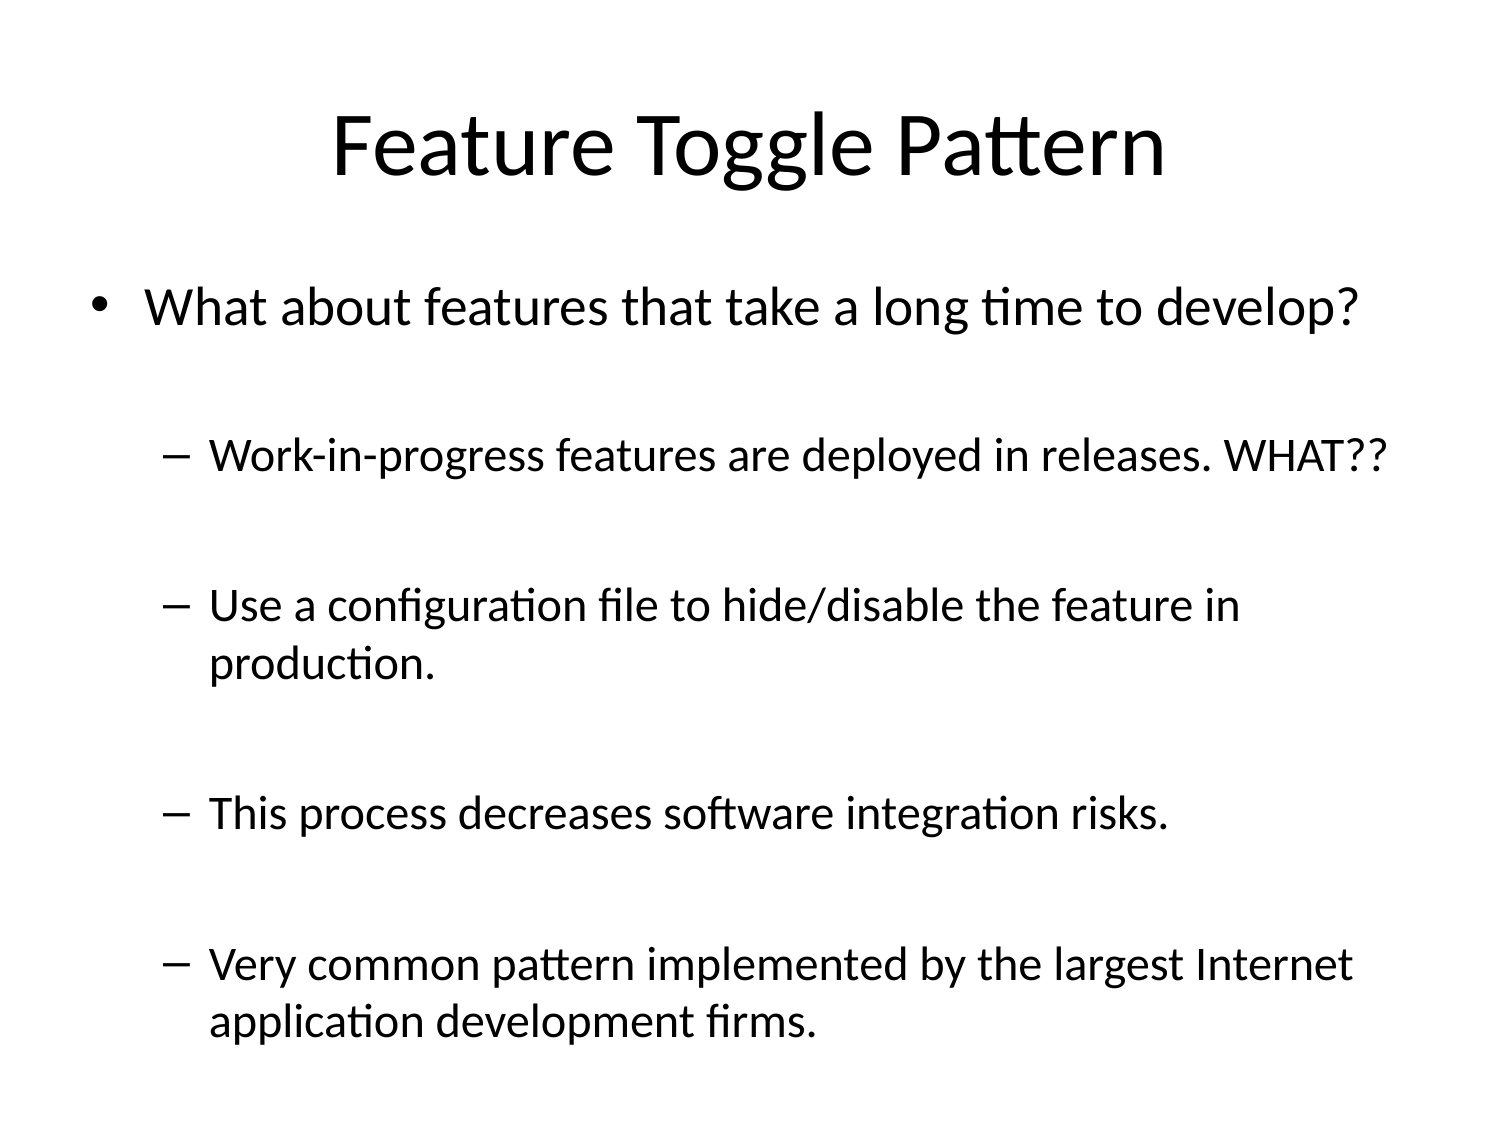

# Feature Toggle Pattern
What about features that take a long time to develop?

Work-in-progress features are deployed in releases. WHAT??

Use a configuration file to hide/disable the feature in production.

This process decreases software integration risks.

Very common pattern implemented by the largest Internet application development firms.